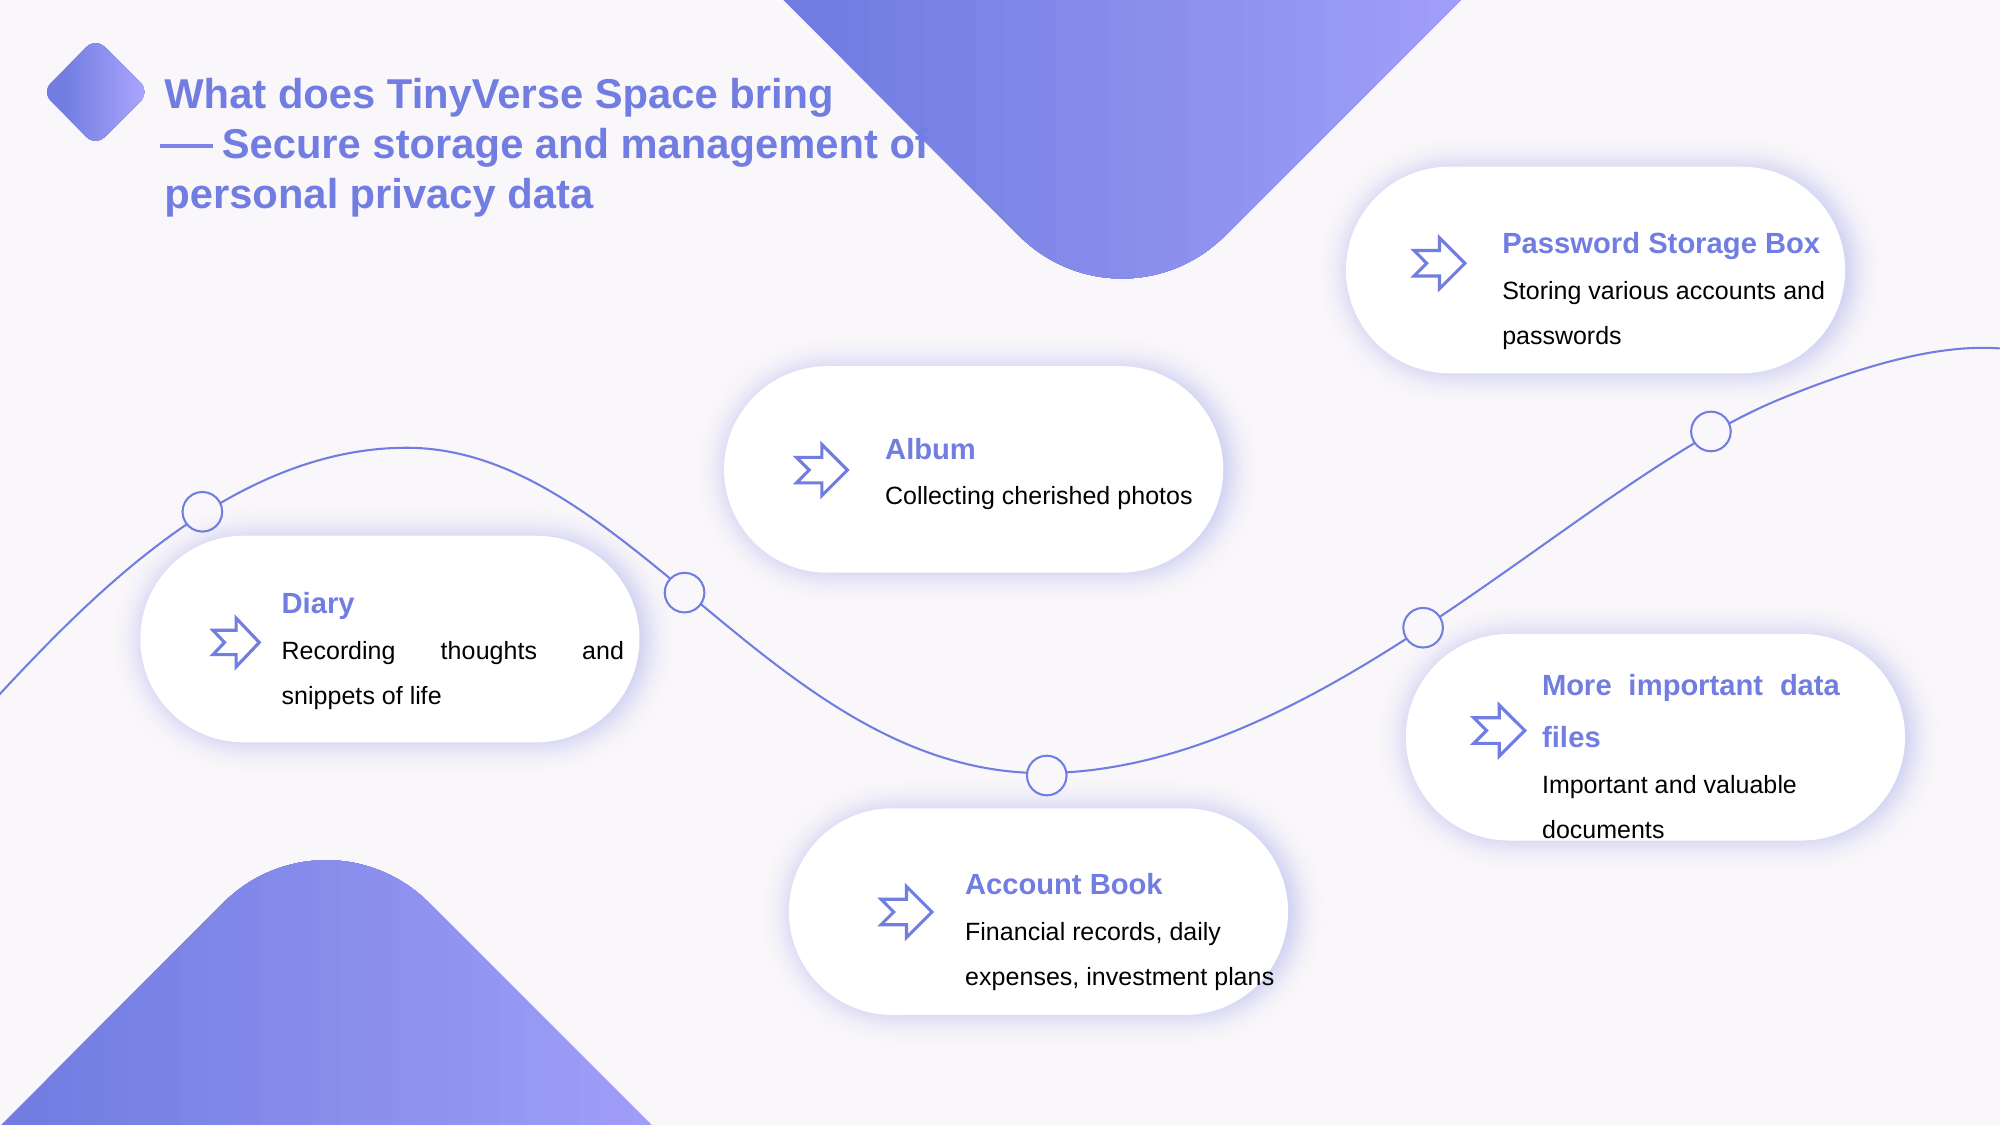

What does TinyVerse Space bring
     Secure storage and management of personal privacy data

Password Storage Box
Storing various accounts and passwords

Album
Collecting cherished photos

Diary
Recording thoughts and snippets of life

More important data files
Important and valuable documents

Account Book
Financial records, daily expenses, investment plans